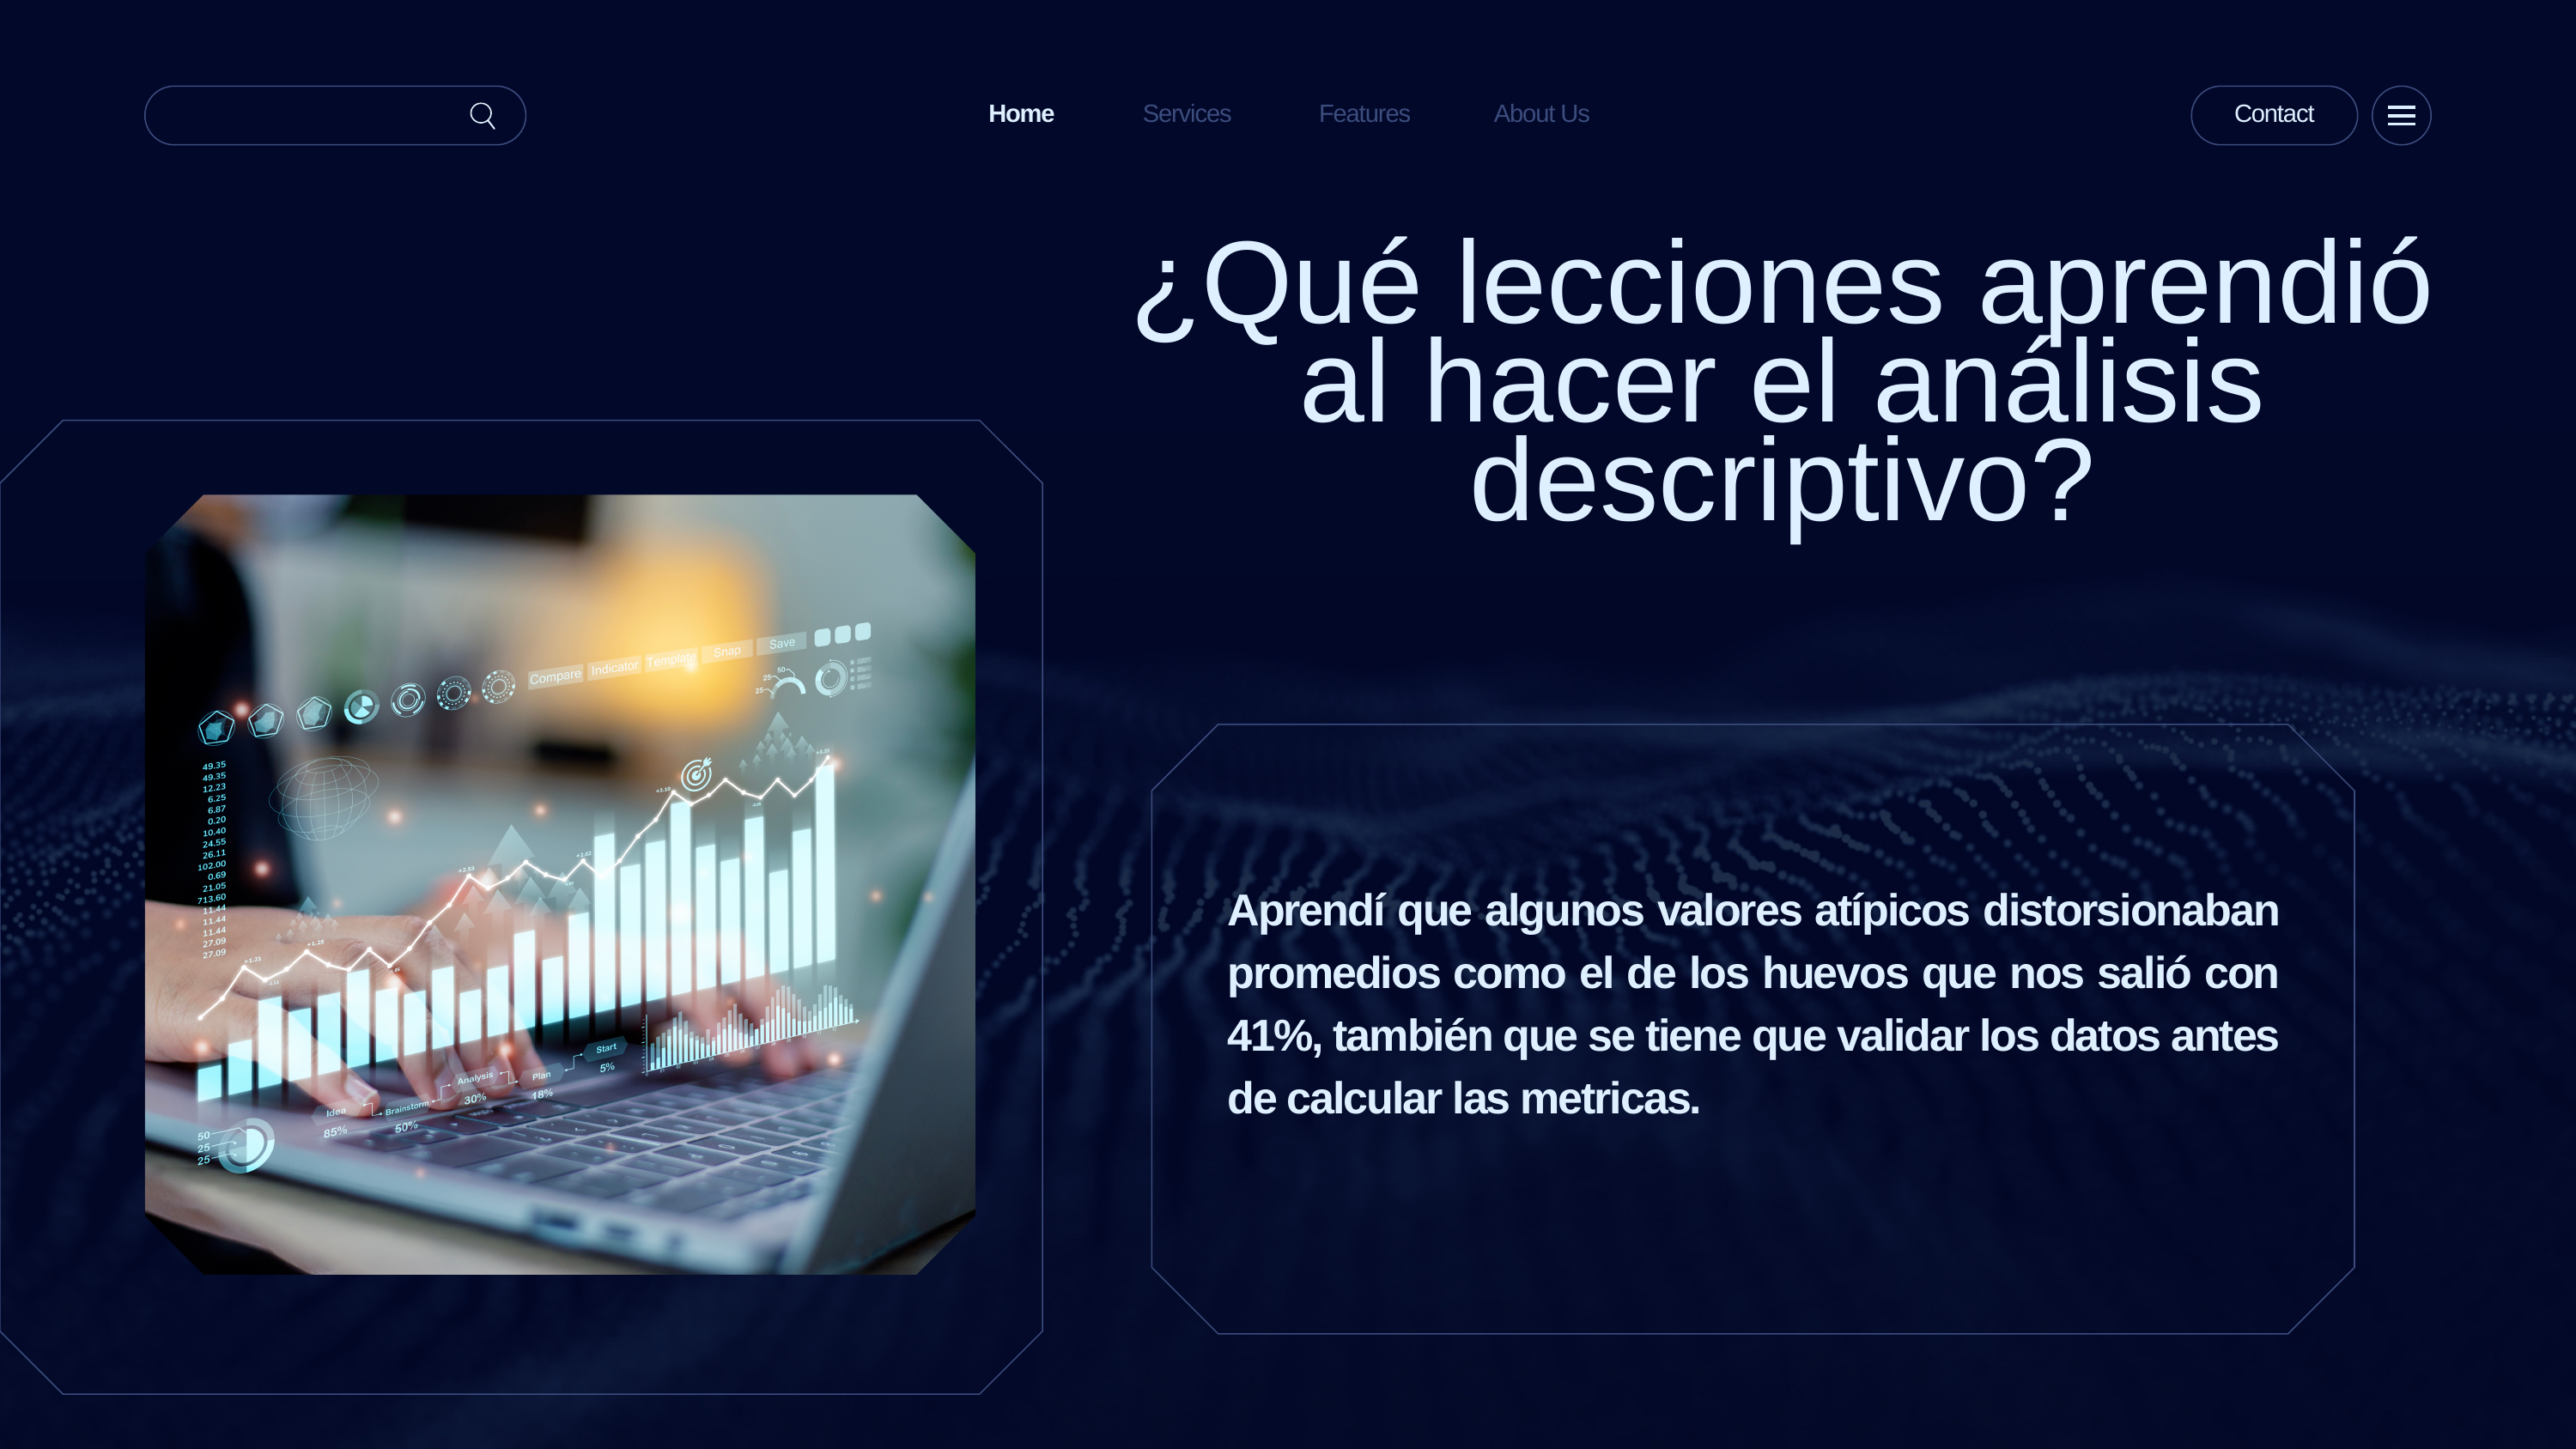

Home
Services
Features
About Us
Contact

¿Qué lecciones aprendió al hacer el análisis descriptivo?

Aprendí que algunos valores atípicos distorsionaban promedios como el de los huevos que nos salió con 41%, también que se tiene que validar los datos antes de calcular las metricas.